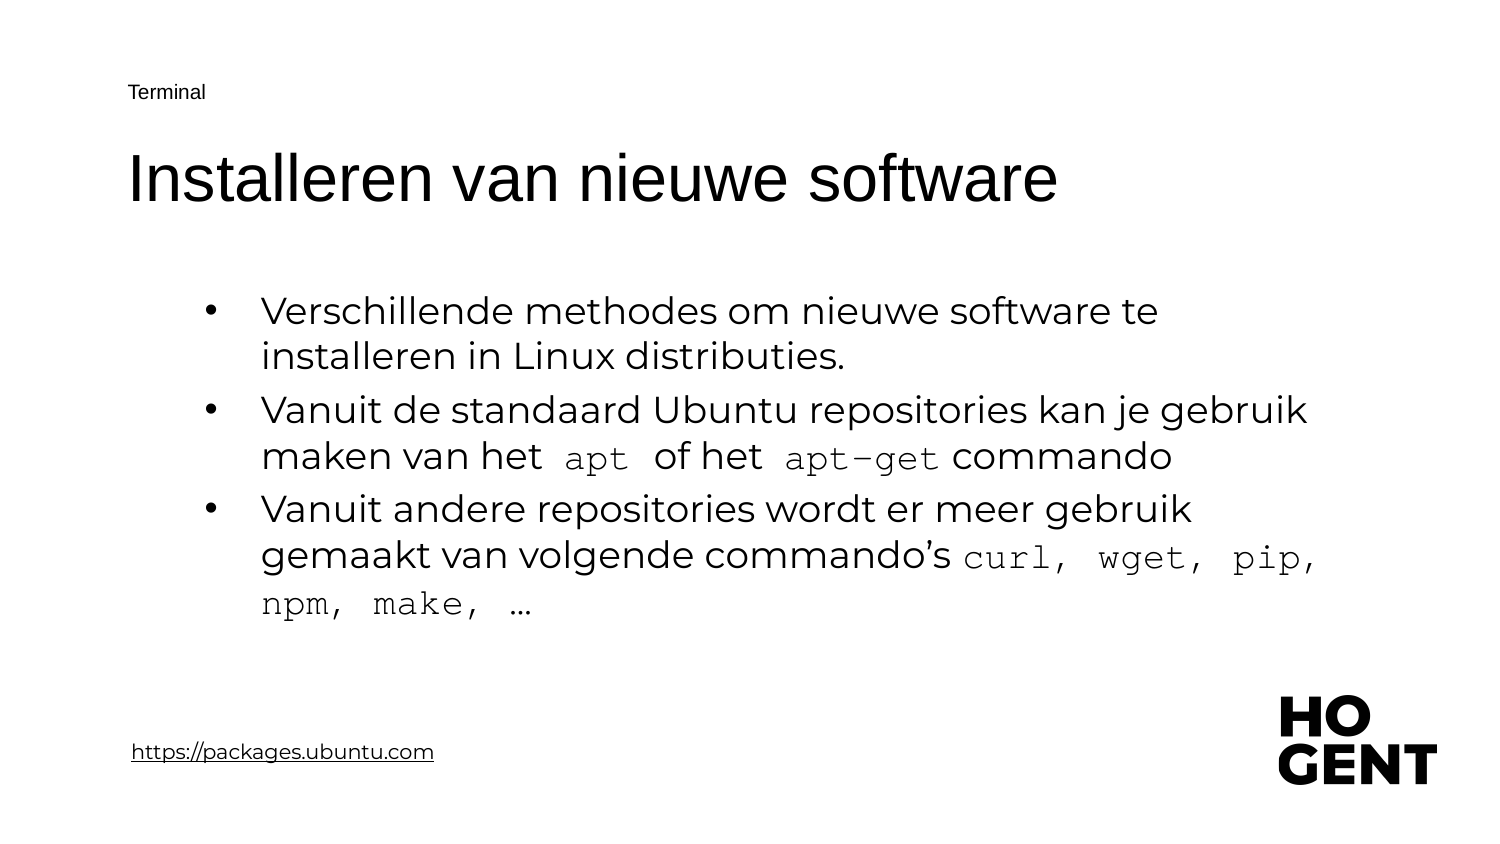

Terminal
# Installeren van nieuwe software
Verschillende methodes om nieuwe software te installeren in Linux distributies.
Vanuit de standaard Ubuntu repositories kan je gebruik maken van het  apt of het  apt-get commando
Vanuit andere repositories wordt er meer gebruik gemaakt van volgende commando’s curl, wget, pip, npm, make, …

https://packages.ubuntu.com